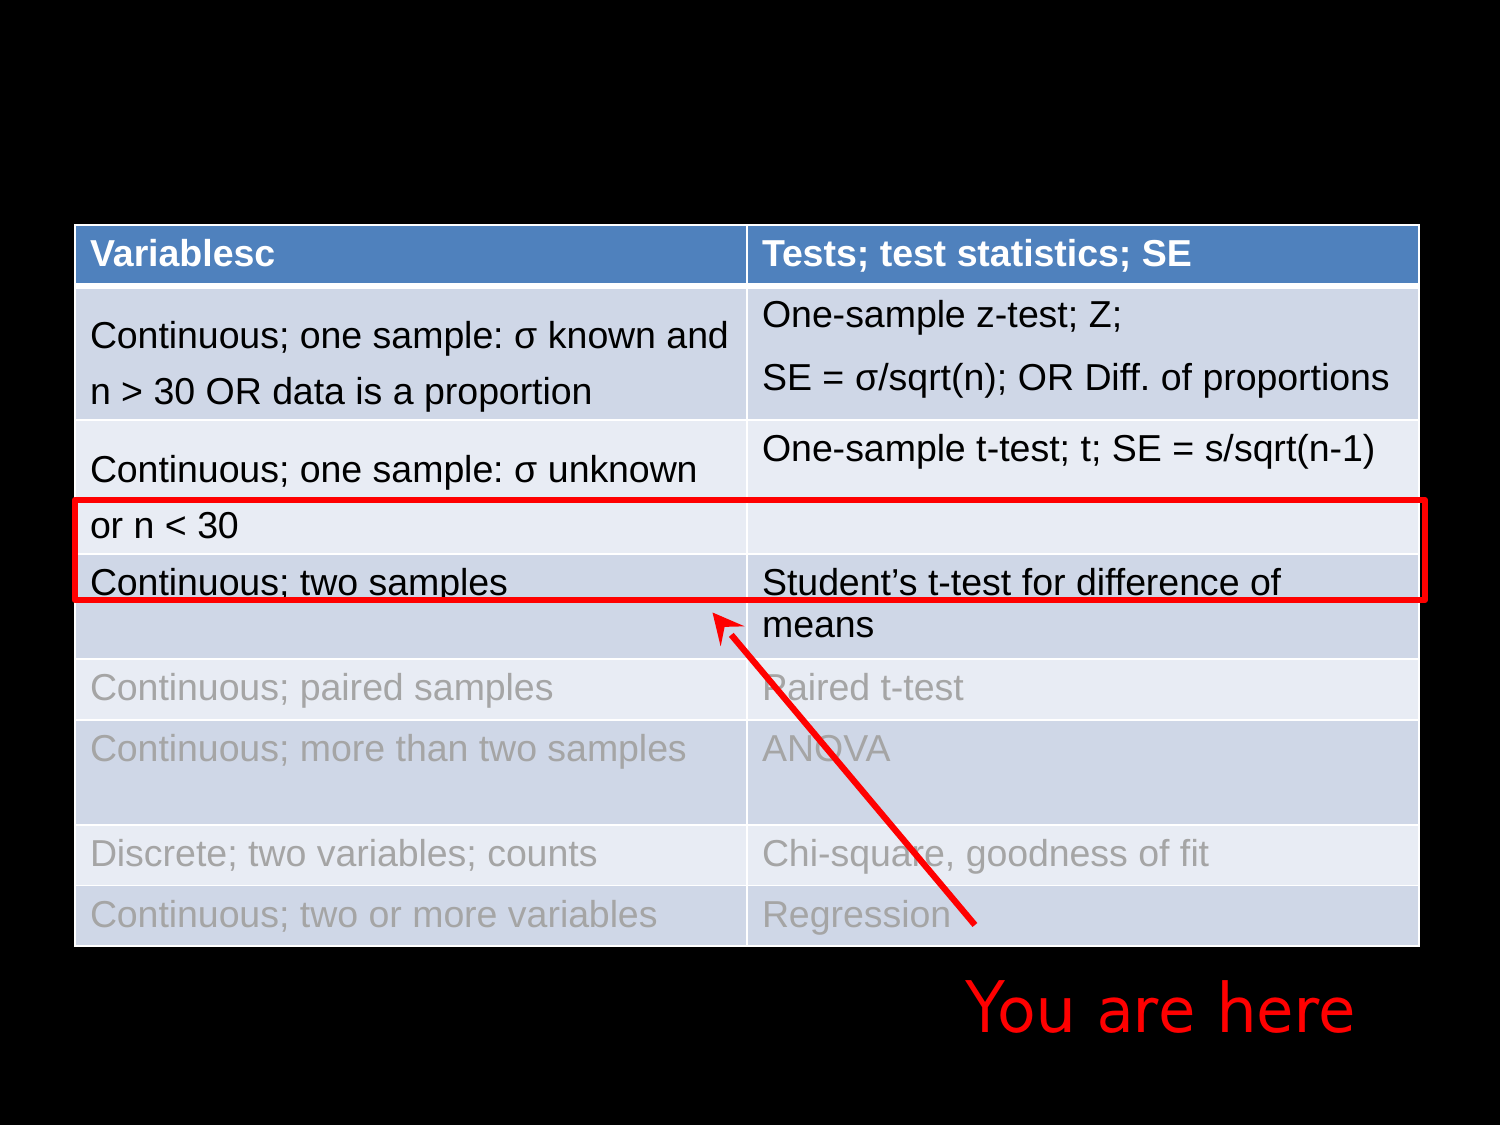

#
| Variablesc | Tests; test statistics; SE |
| --- | --- |
| Continuous; one sample: σ known and n > 30 OR data is a proportion | One-sample z-test; Z; SE = σ/sqrt(n); OR Diff. of proportions |
| Continuous; one sample: σ unknown or n < 30 | One-sample t-test; t; SE = s/sqrt(n-1) |
| Continuous; two samples | Student’s t-test for difference of means |
| Continuous; paired samples | Paired t-test |
| Continuous; more than two samples | ANOVA |
| Discrete; two variables; counts | Chi-square, goodness of fit |
| Continuous; two or more variables | Regression |

You are here